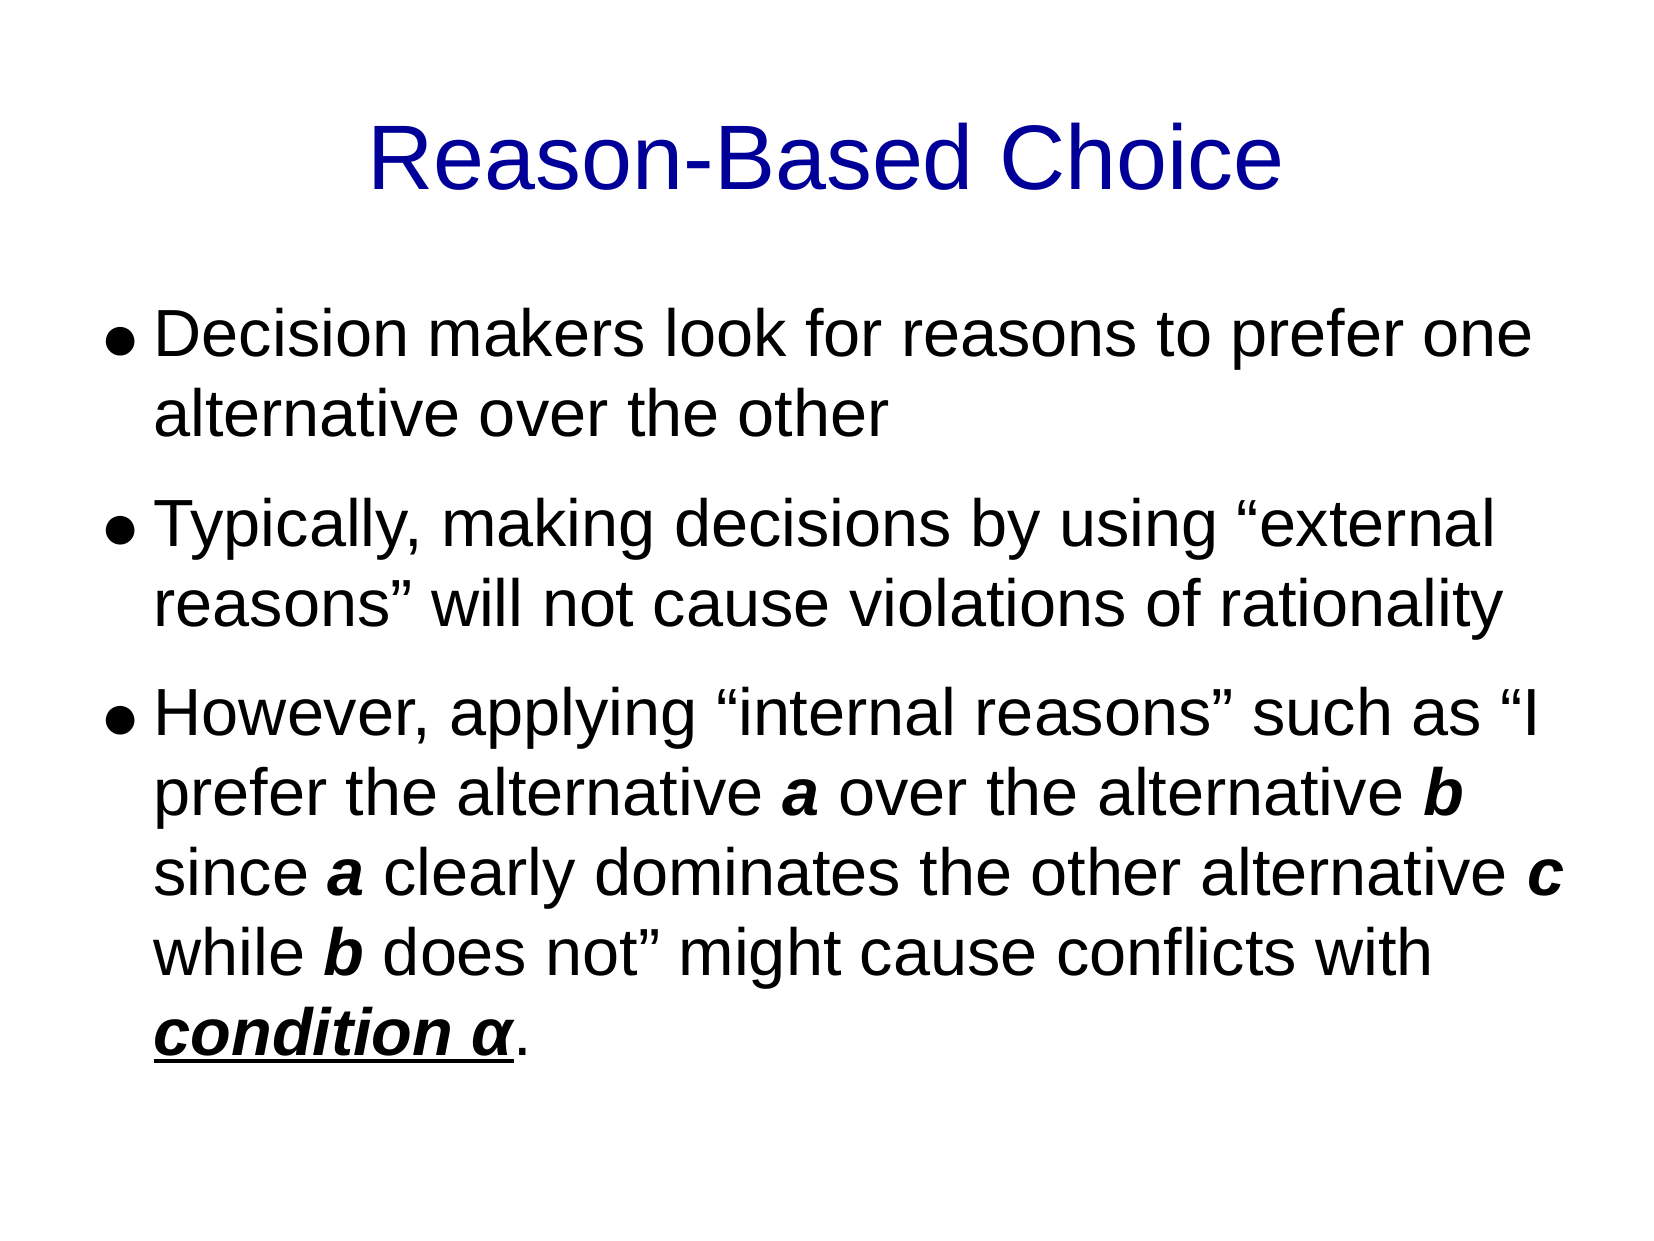

Reason-Based Choice
Decision makers look for reasons to prefer one alternative over the other
Typically, making decisions by using “external reasons” will not cause violations of rationality
However, applying “internal reasons” such as “I prefer the alternative a over the alternative b since a clearly dominates the other alternative c while b does not” might cause conflicts with condition α.